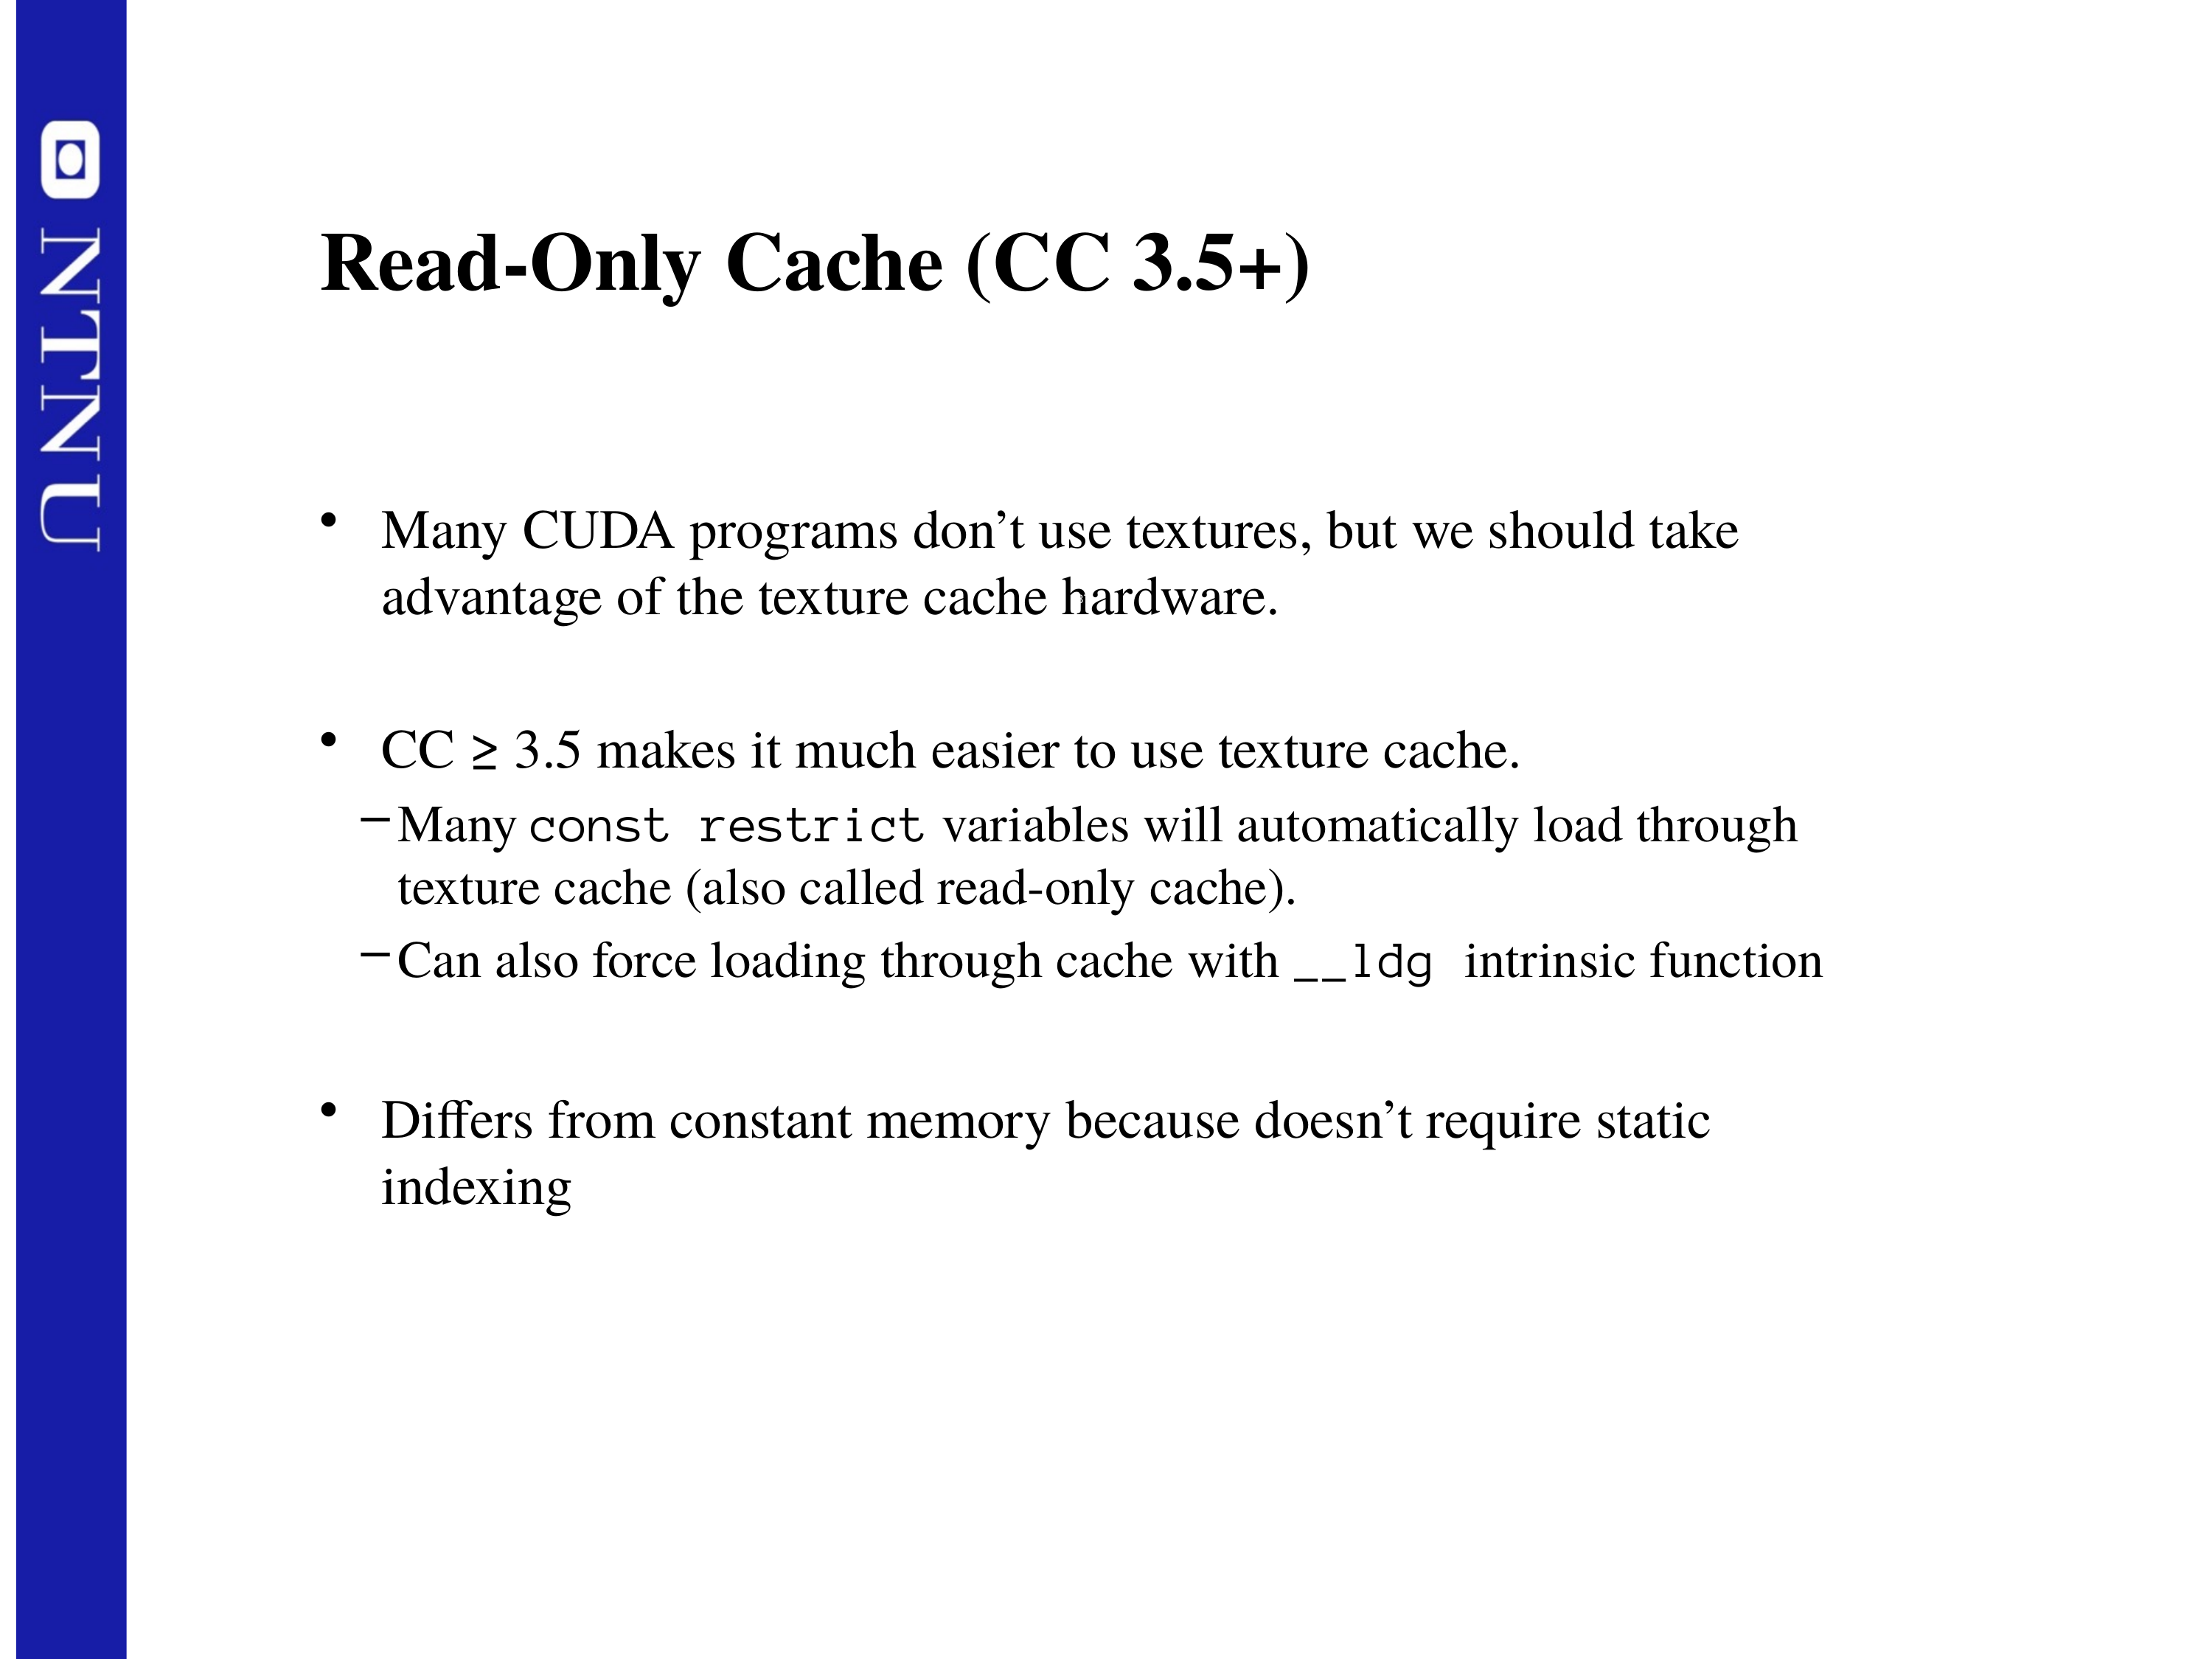

# Read-Only Cache (CC 3.5+)
Many CUDA programs don’t use textures, but we should take advantage of the texture cache hardware.

CC ≥ 3.5 makes it much easier to use texture cache.
Many const restrict variables will automatically load through texture cache (also called read-only cache).
Can also force loading through cache with __ldg intrinsic function

Differs from constant memory because doesn’t require static indexing
87